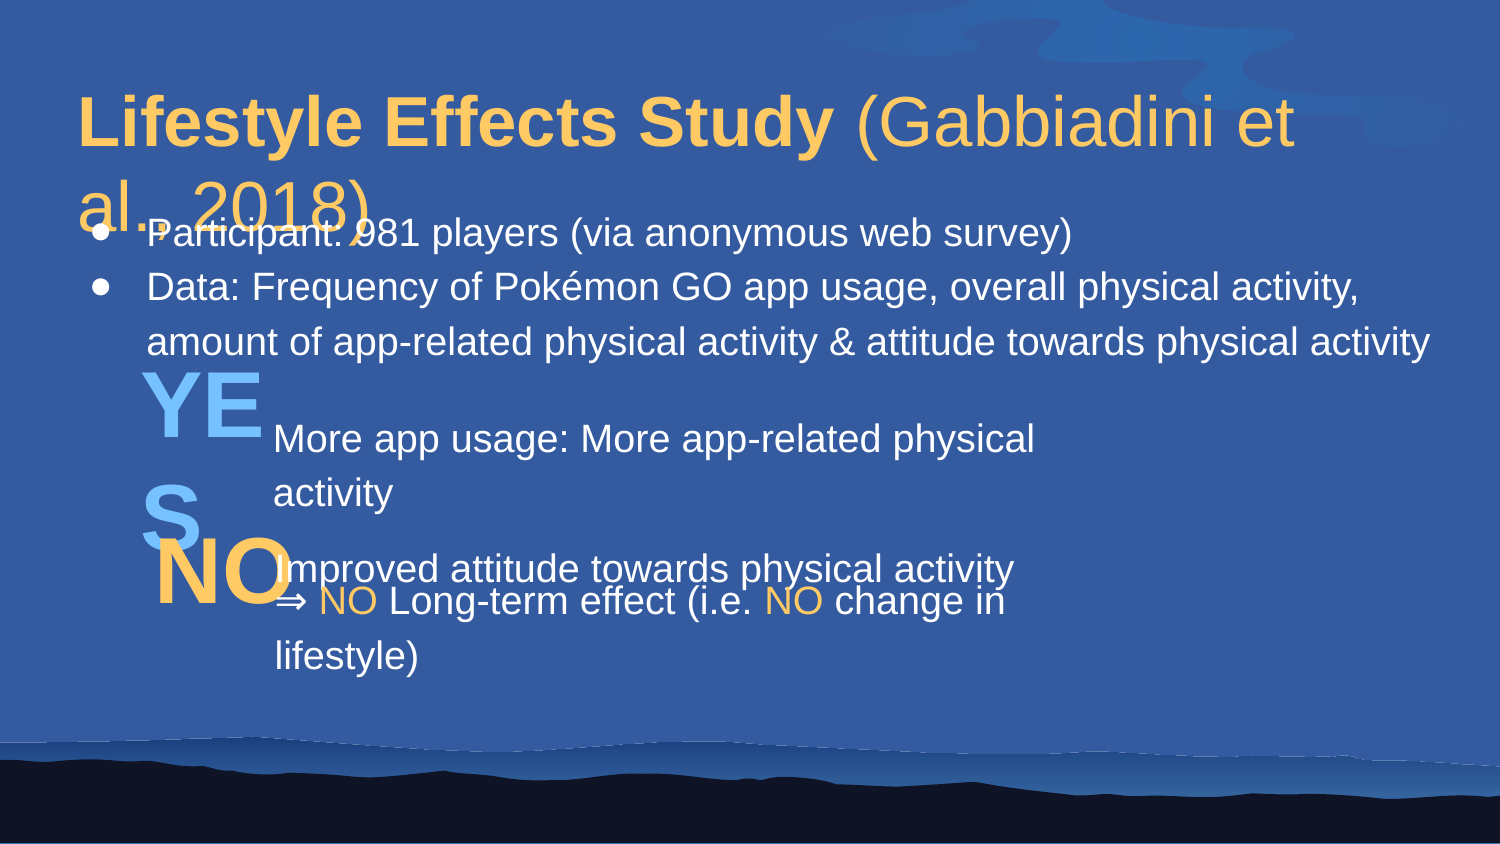

# Lifestyle Effects Study (Gabbiadini et al., 2018)
Participant: 981 players (via anonymous web survey)
Data: Frequency of Pokémon GO app usage, overall physical activity, amount of app-related physical activity & attitude towards physical activity
YES
More app usage: More app-related physical activity
Improved attitude towards physical activity
NO
⇒ NO Long-term effect (i.e. NO change in lifestyle)